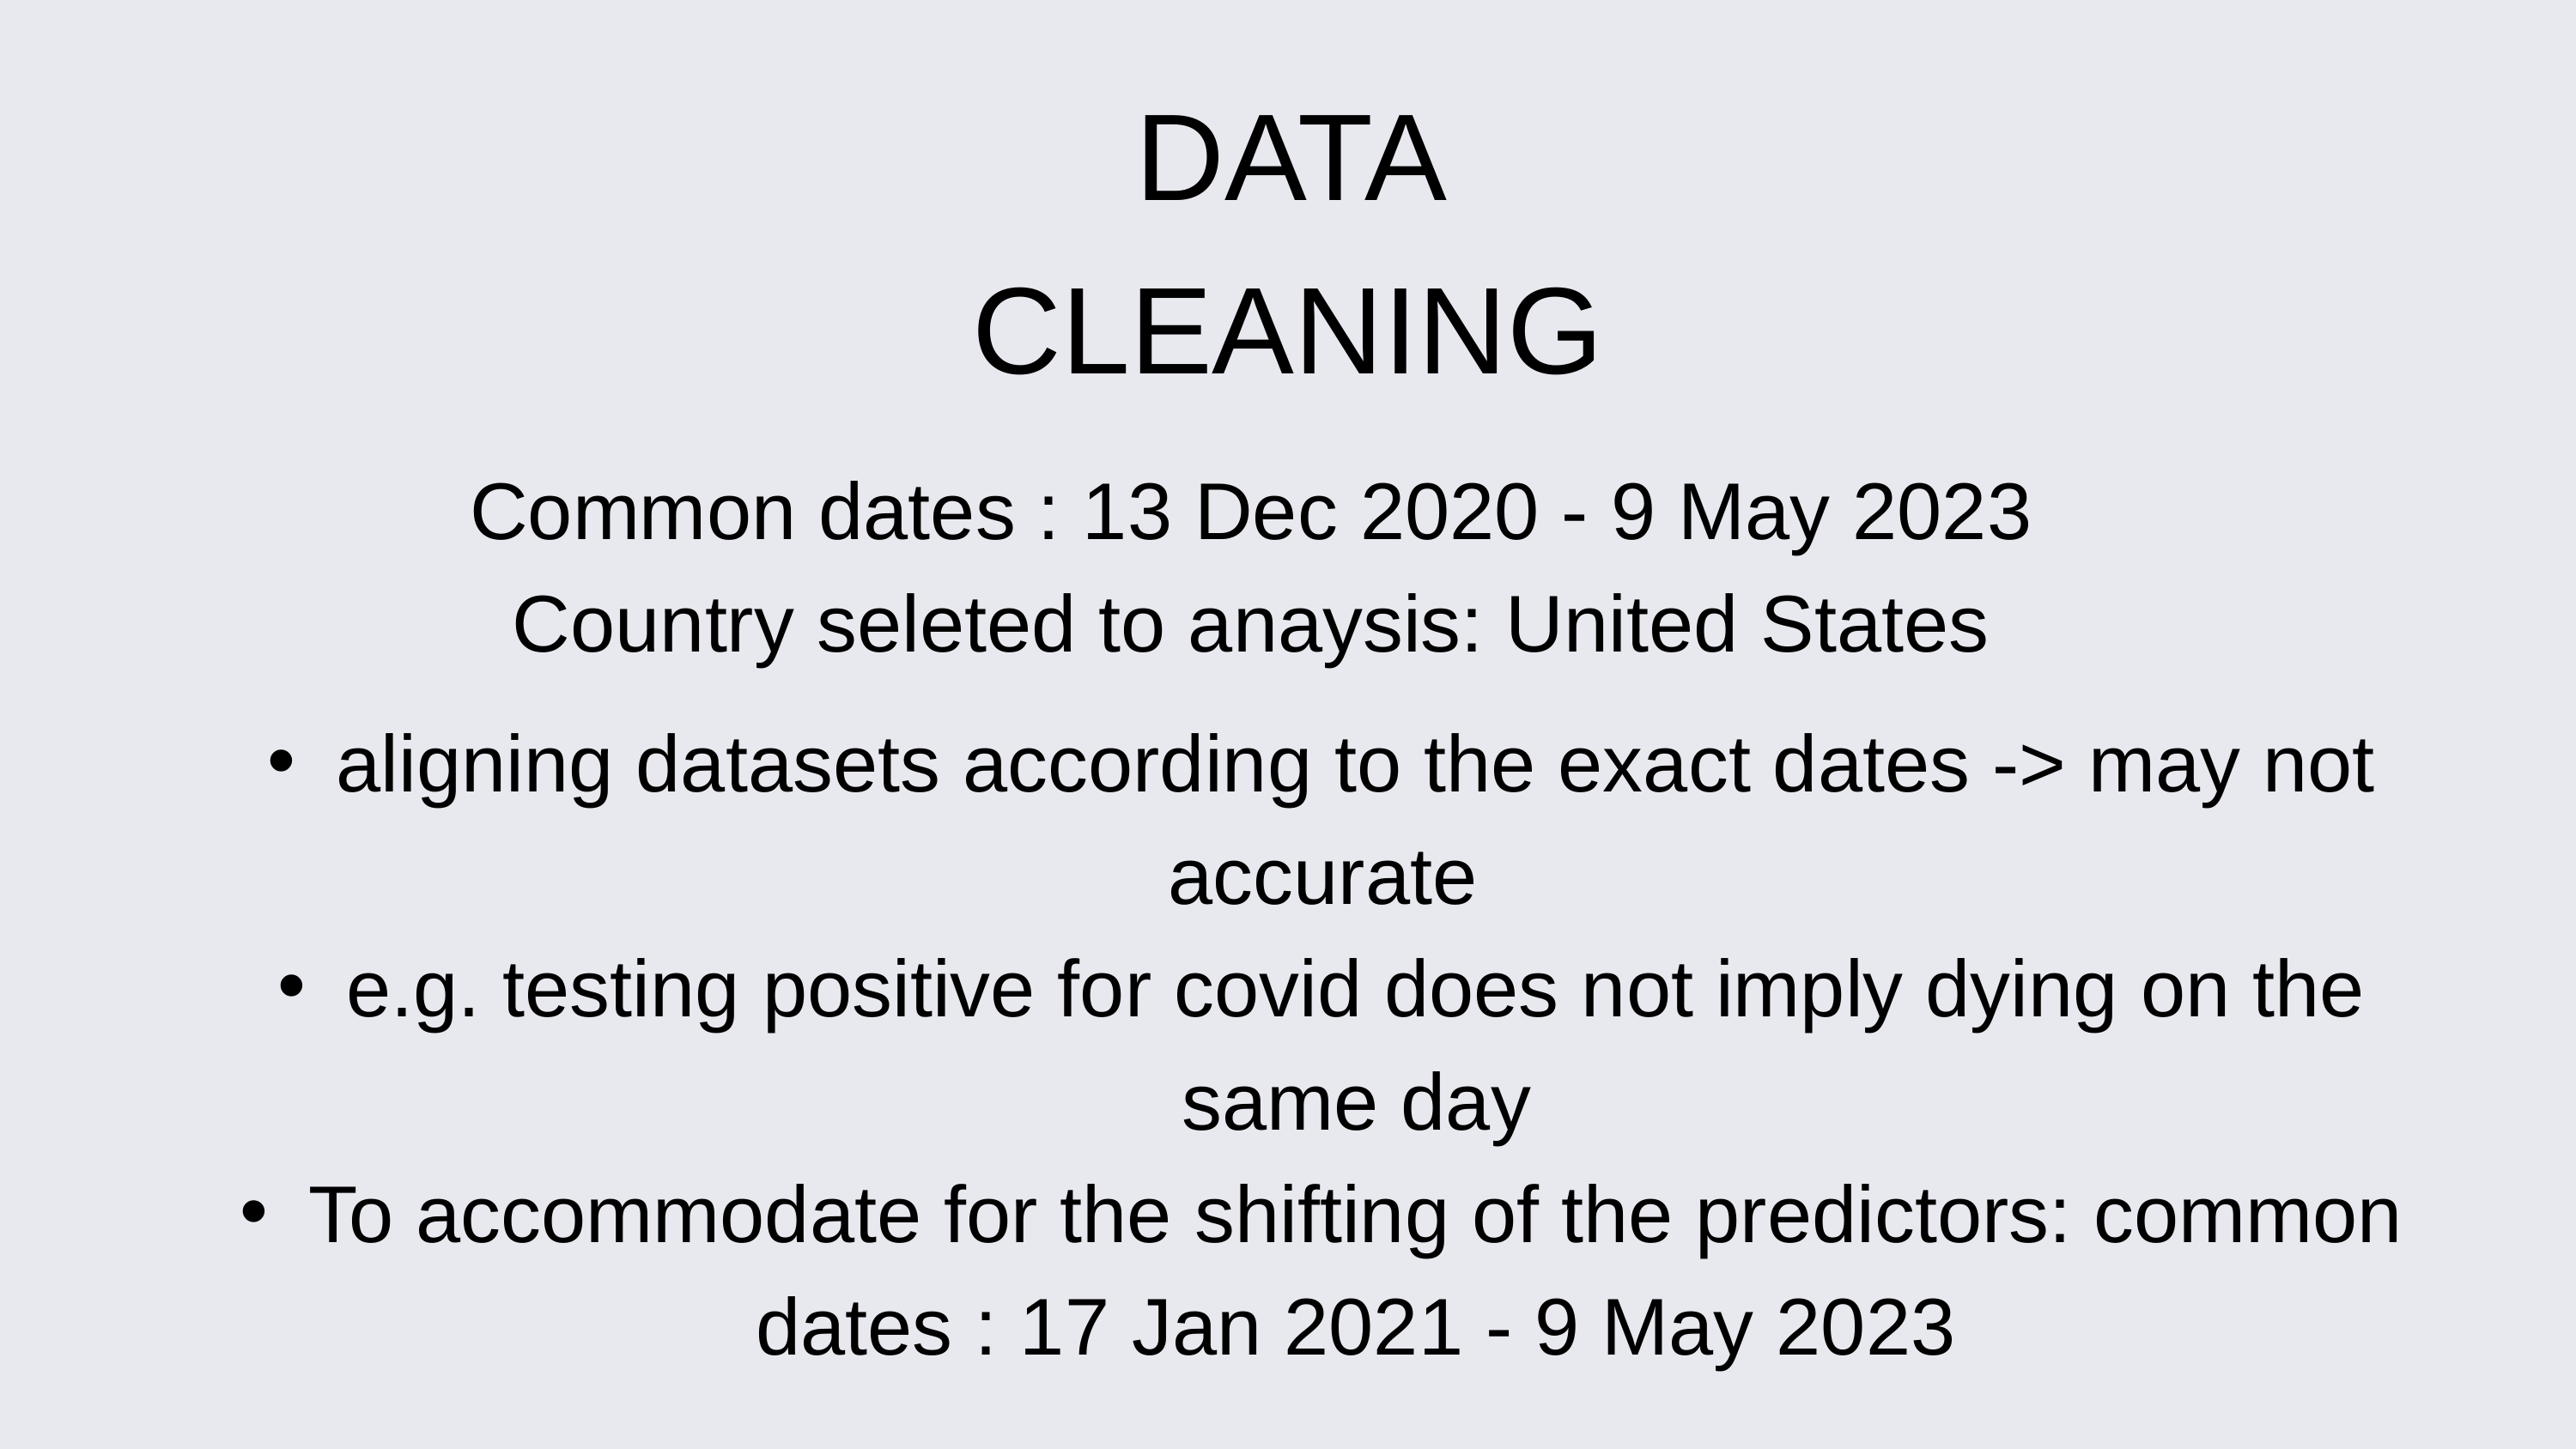

DATA CLEANING
Common dates : 13 Dec 2020 - 9 May 2023
Country seleted to anaysis: United States
aligning datasets according to the exact dates -> may not accurate
e.g. testing positive for covid does not imply dying on the same day
To accommodate for the shifting of the predictors: common dates : 17 Jan 2021 - 9 May 2023